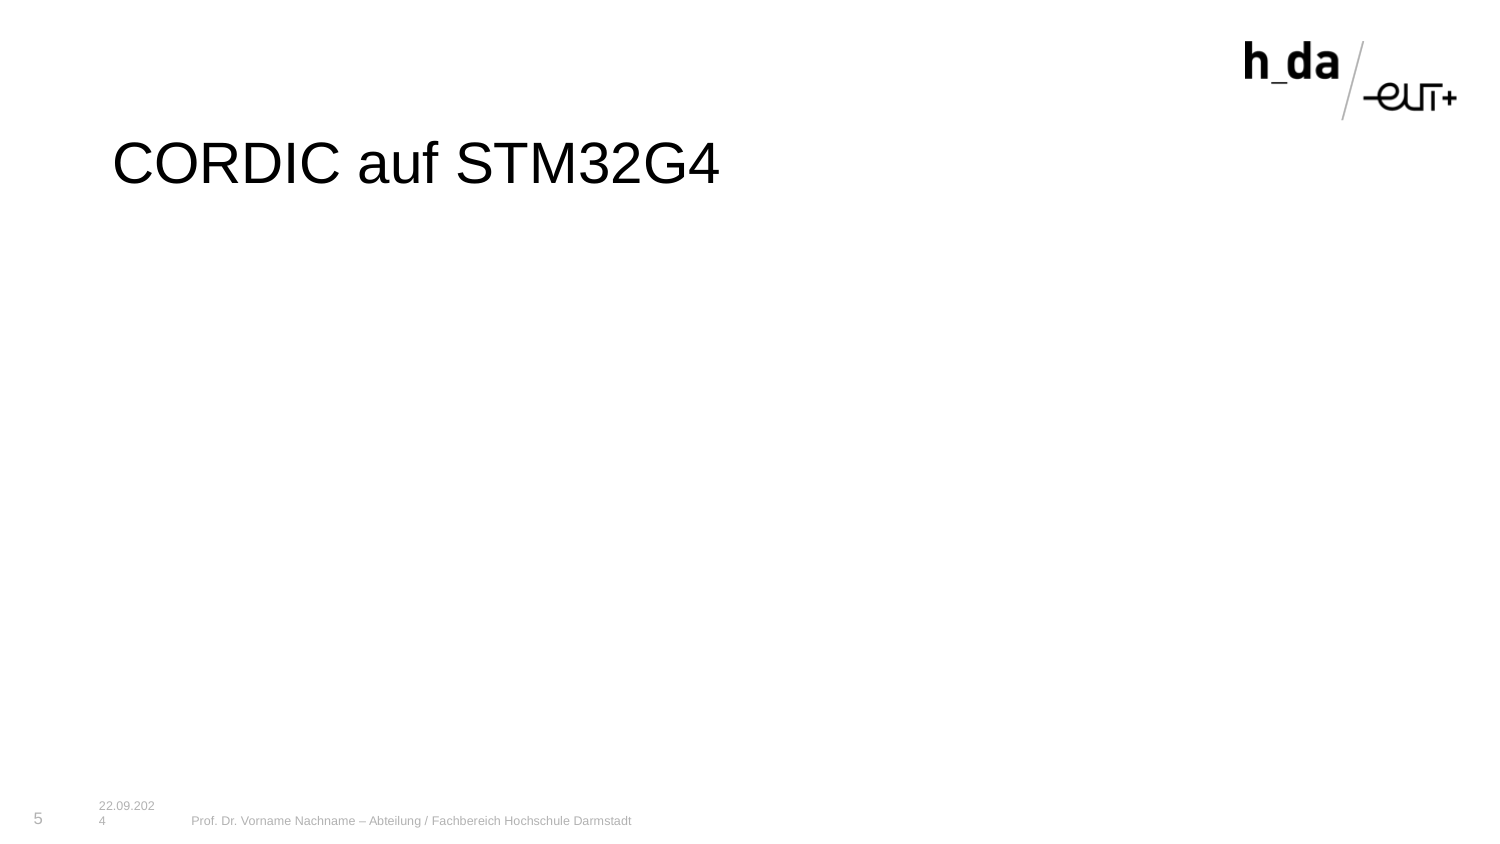

CORDIC auf STM32G4

5
22.09.2024
Prof. Dr. Vorname Nachname – Abteilung / Fachbereich Hochschule Darmstadt